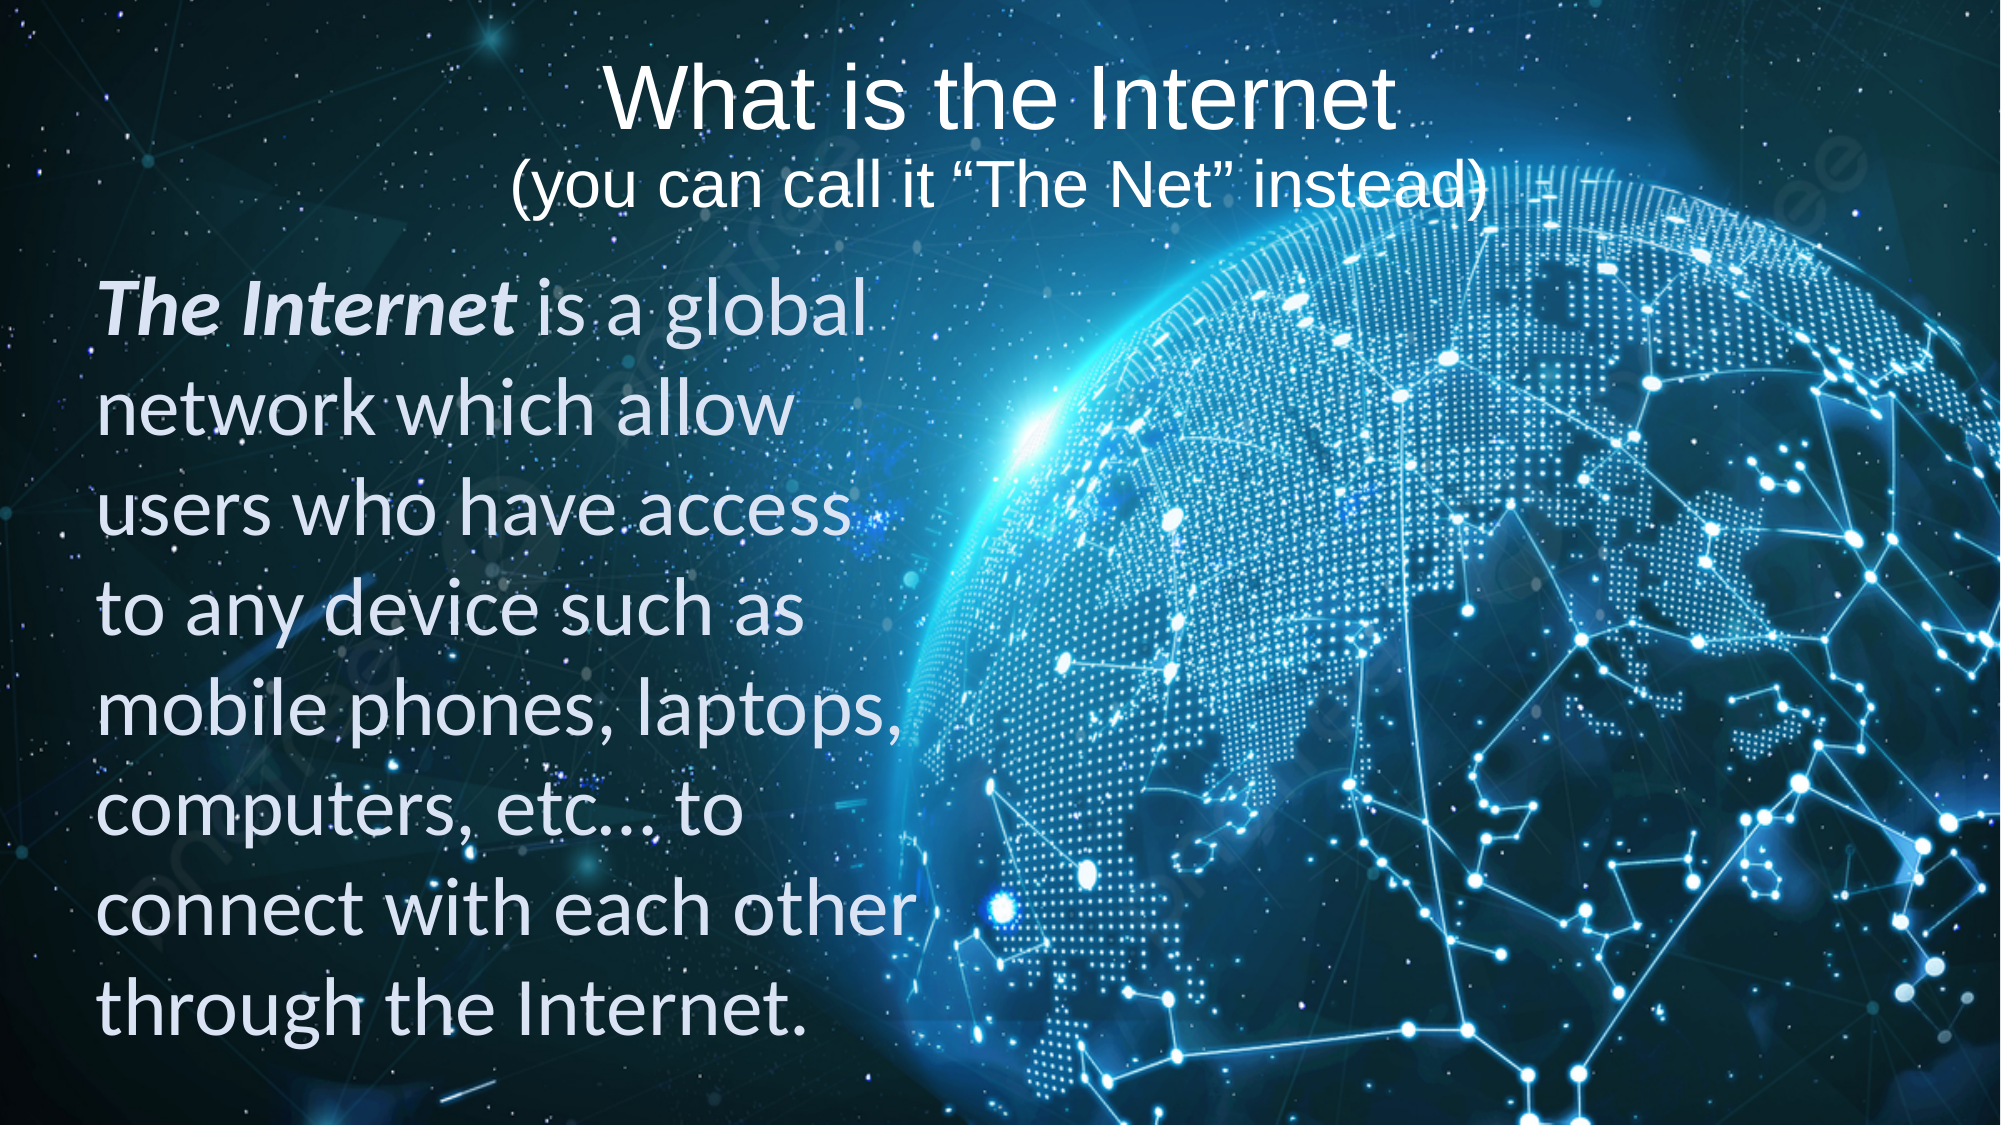

# What is the Internet (you can call it “The Net” instead)
The Internet is a global network which allow users who have access to any device such as mobile phones, laptops, computers, etc… to connect with each other through the Internet.